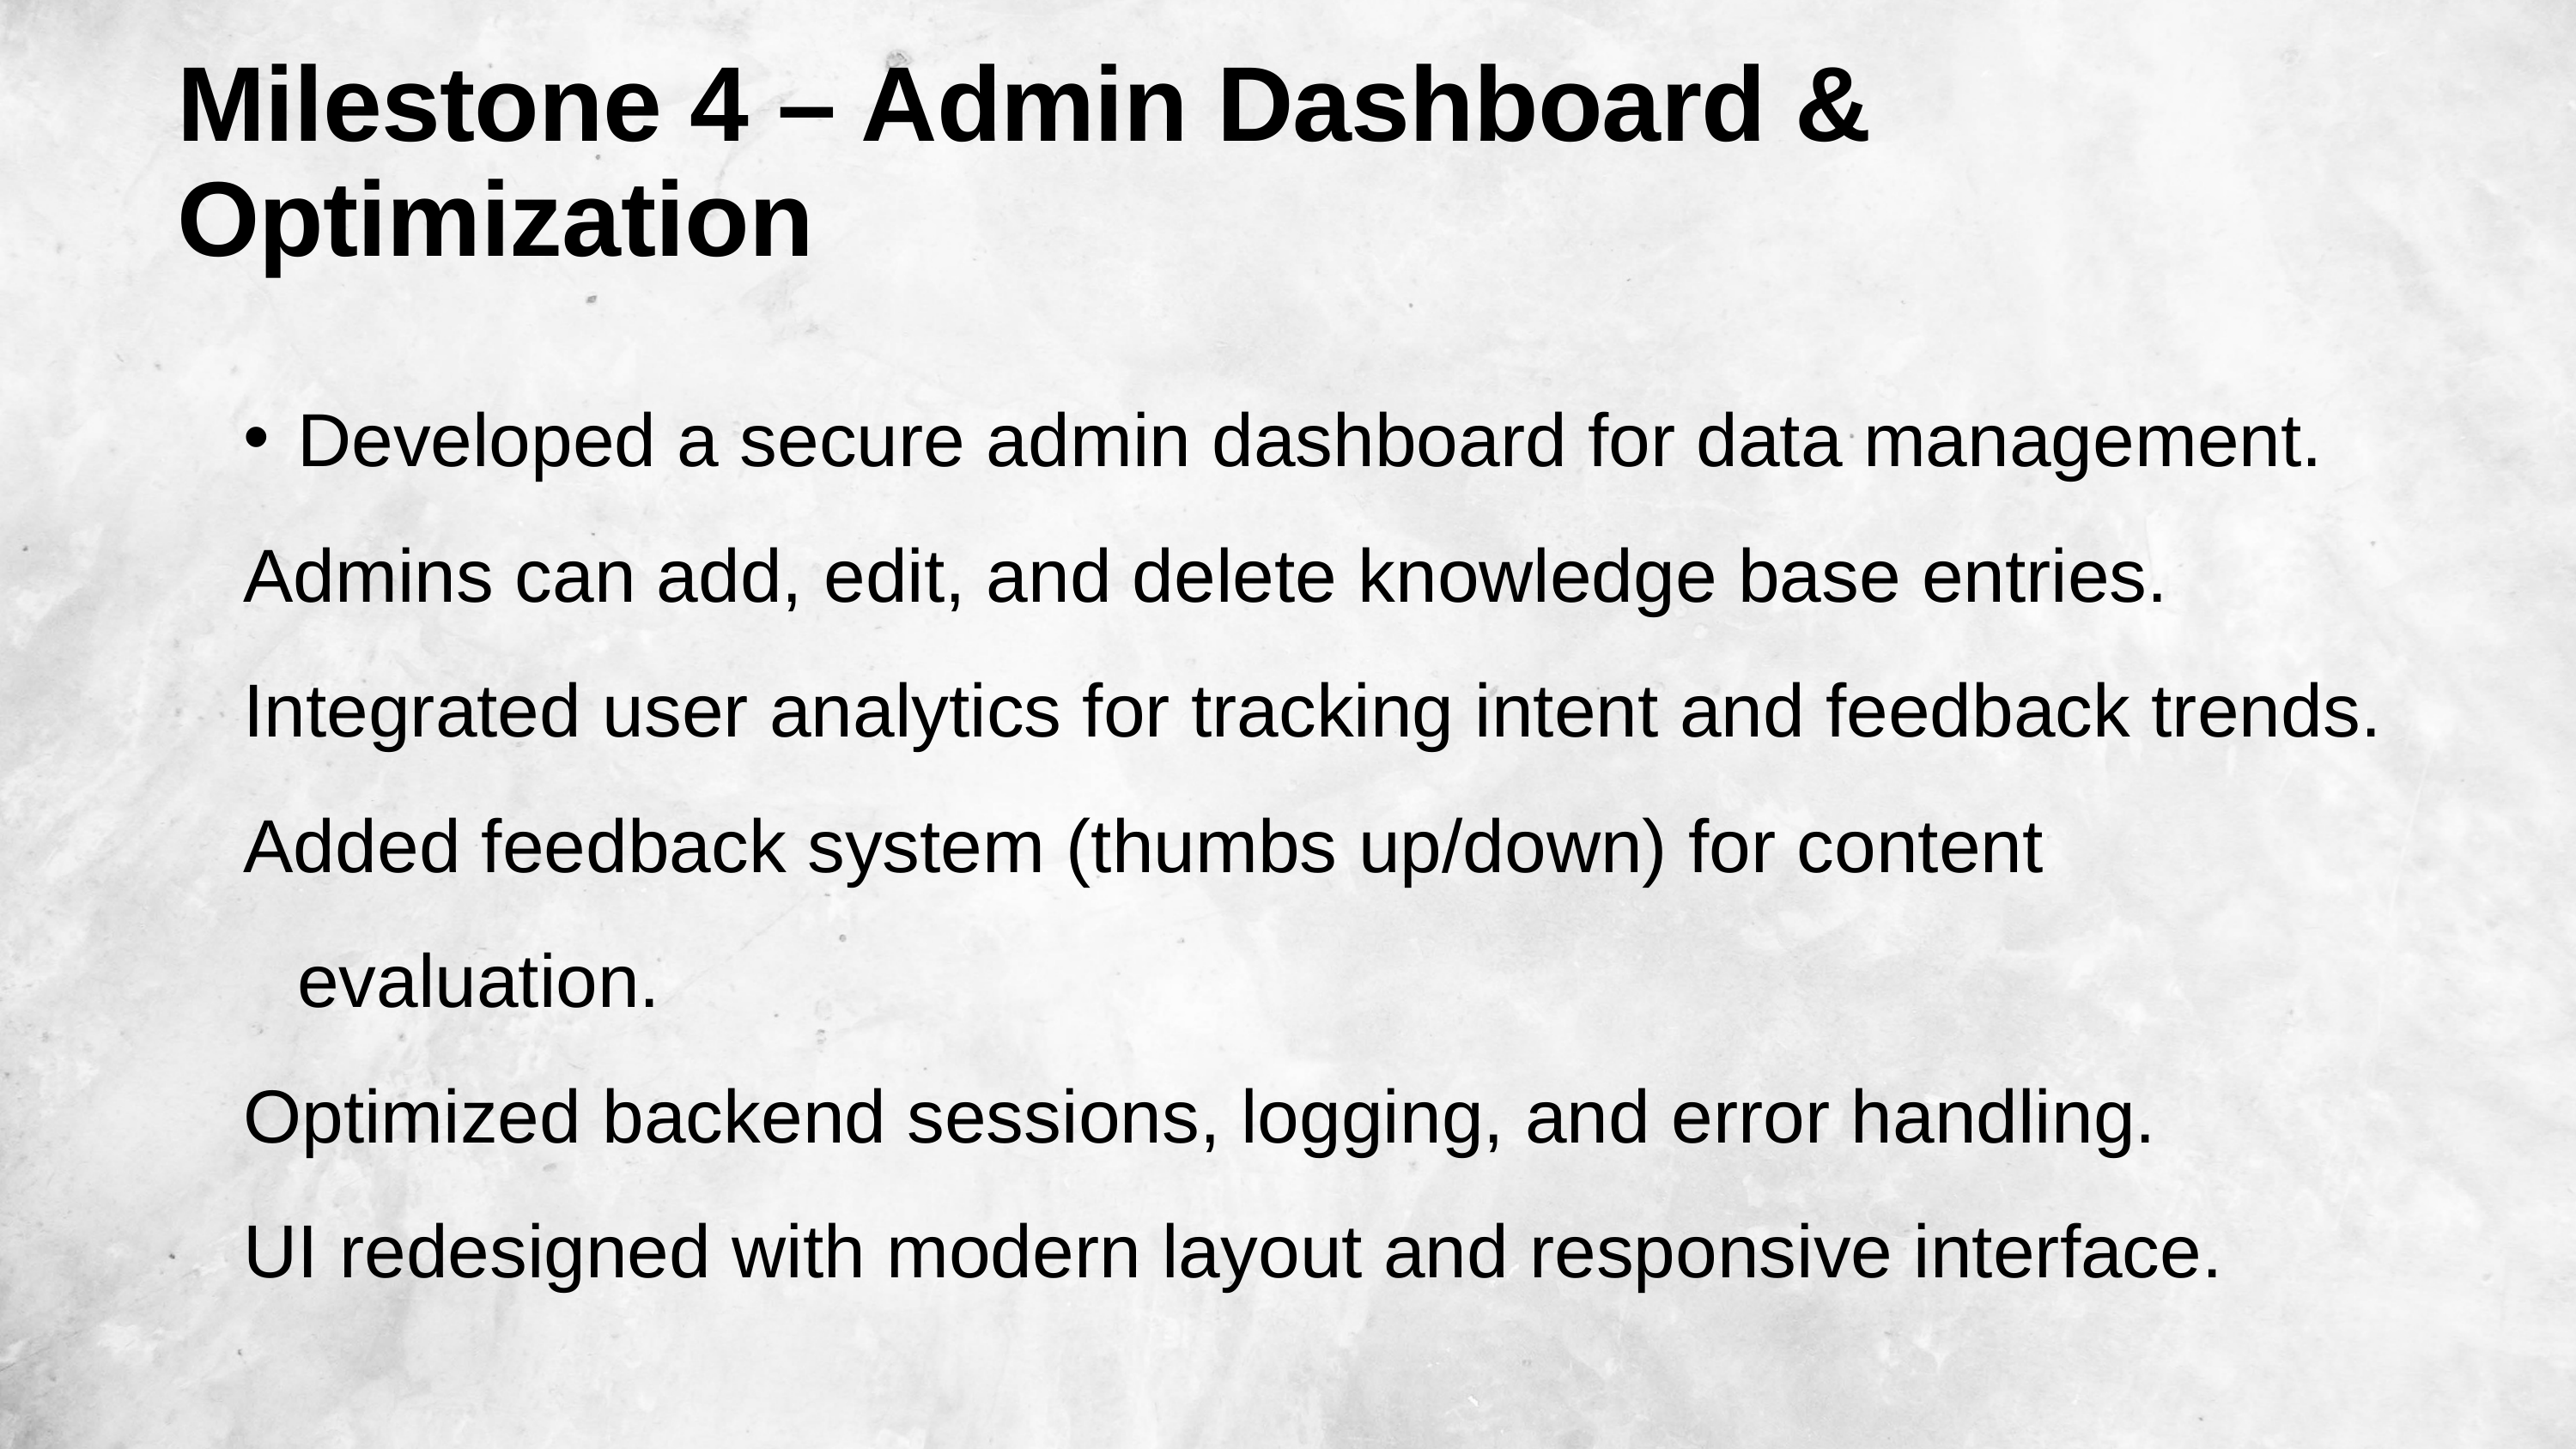

Milestone 4 – Admin Dashboard & Optimization

Developed a secure admin dashboard for data management.
Admins can add, edit, and delete knowledge base entries.
Integrated user analytics for tracking intent and feedback trends.
Added feedback system (thumbs up/down) for content evaluation.
Optimized backend sessions, logging, and error handling.
UI redesigned with modern layout and responsive interface.